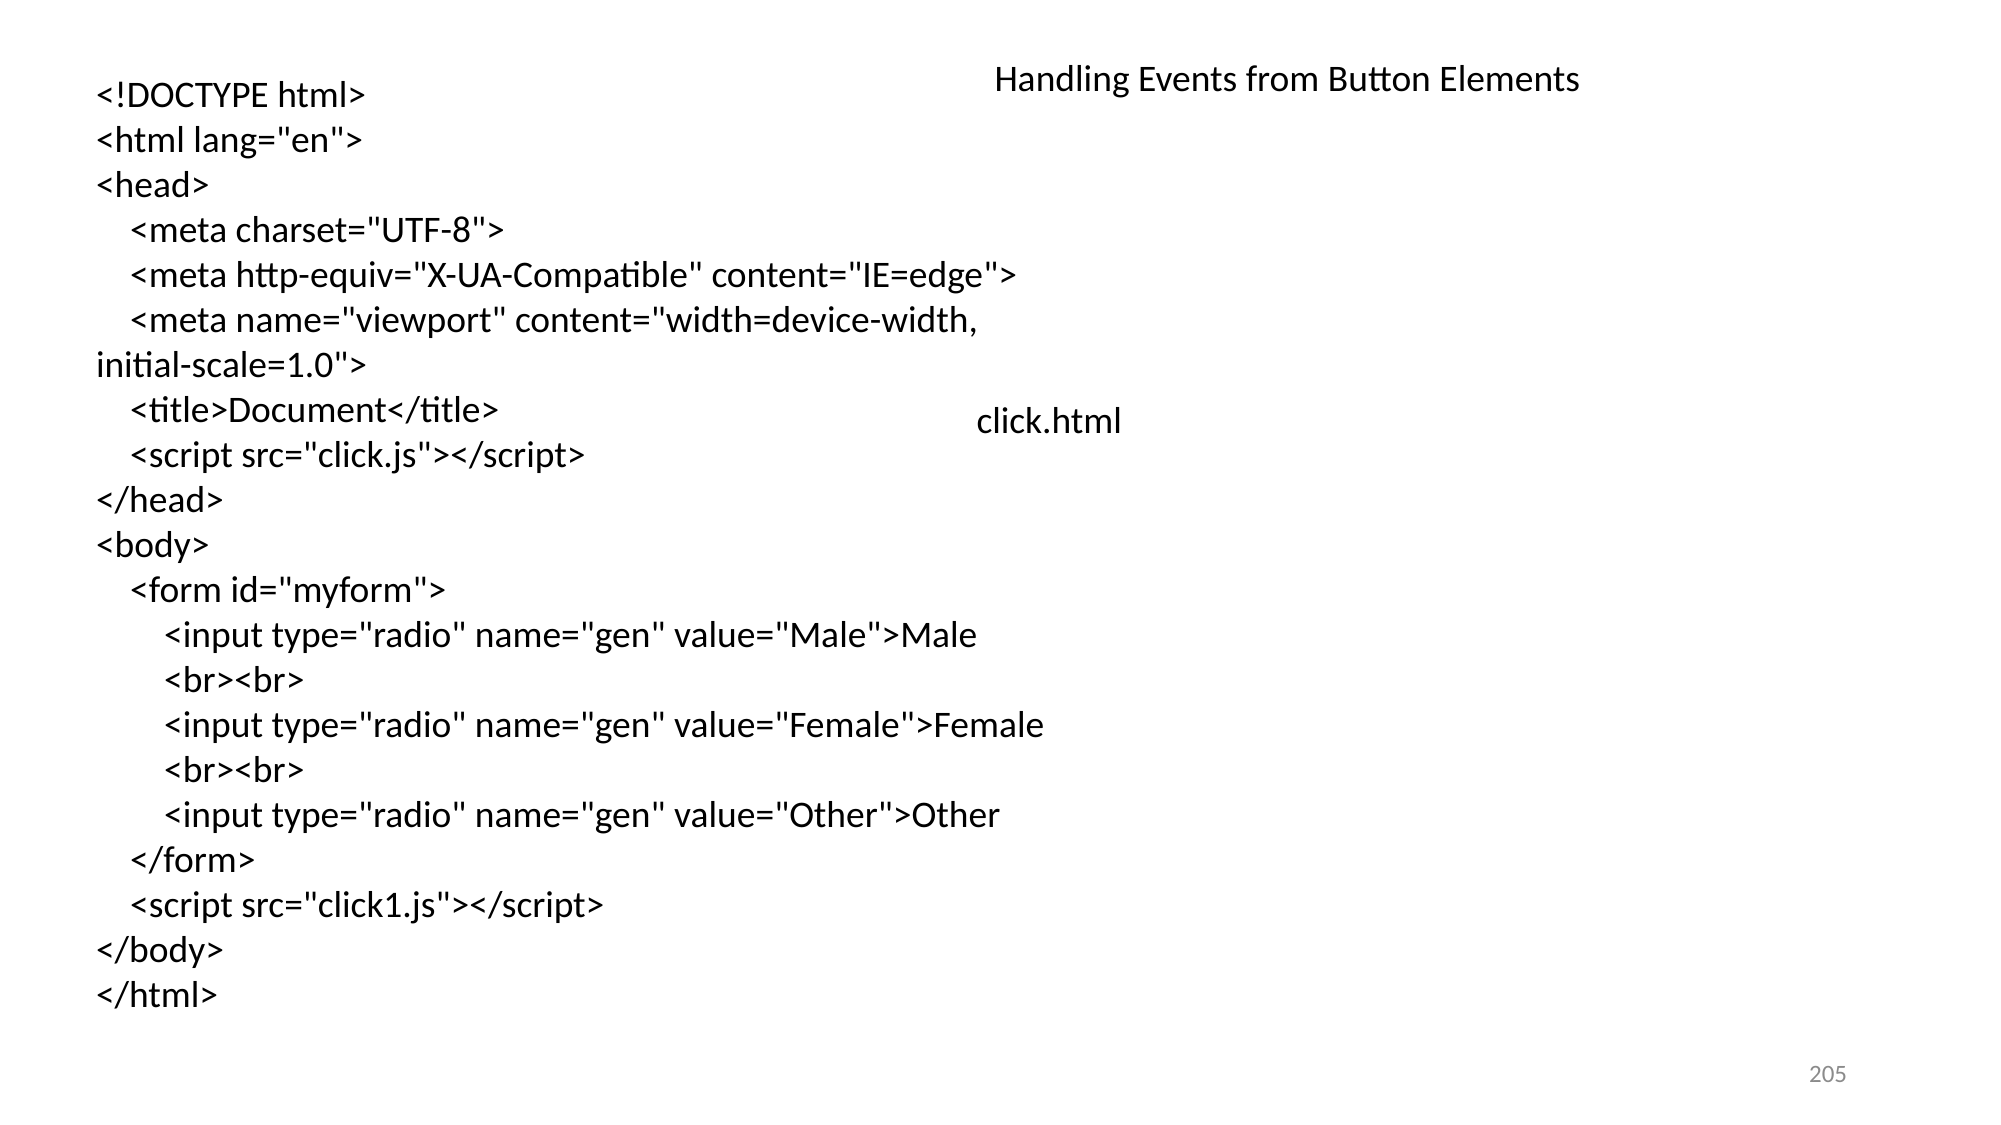

Handling Events from Button Elements
<!DOCTYPE html>
<html lang="en">
<head>
    <meta charset="UTF-8">
    <meta http-equiv="X-UA-Compatible" content="IE=edge">
    <meta name="viewport" content="width=device-width, initial-scale=1.0">
    <title>Document</title>
    <script src="click.js"></script>
</head>
<body>
    <form id="myform">
        <input type="radio" name="gen" value="Male">Male
        <br><br>
        <input type="radio" name="gen" value="Female">Female
        <br><br>
        <input type="radio" name="gen" value="Other">Other
    </form>
    <script src="click1.js"></script>
</body>
</html>
click.html
205